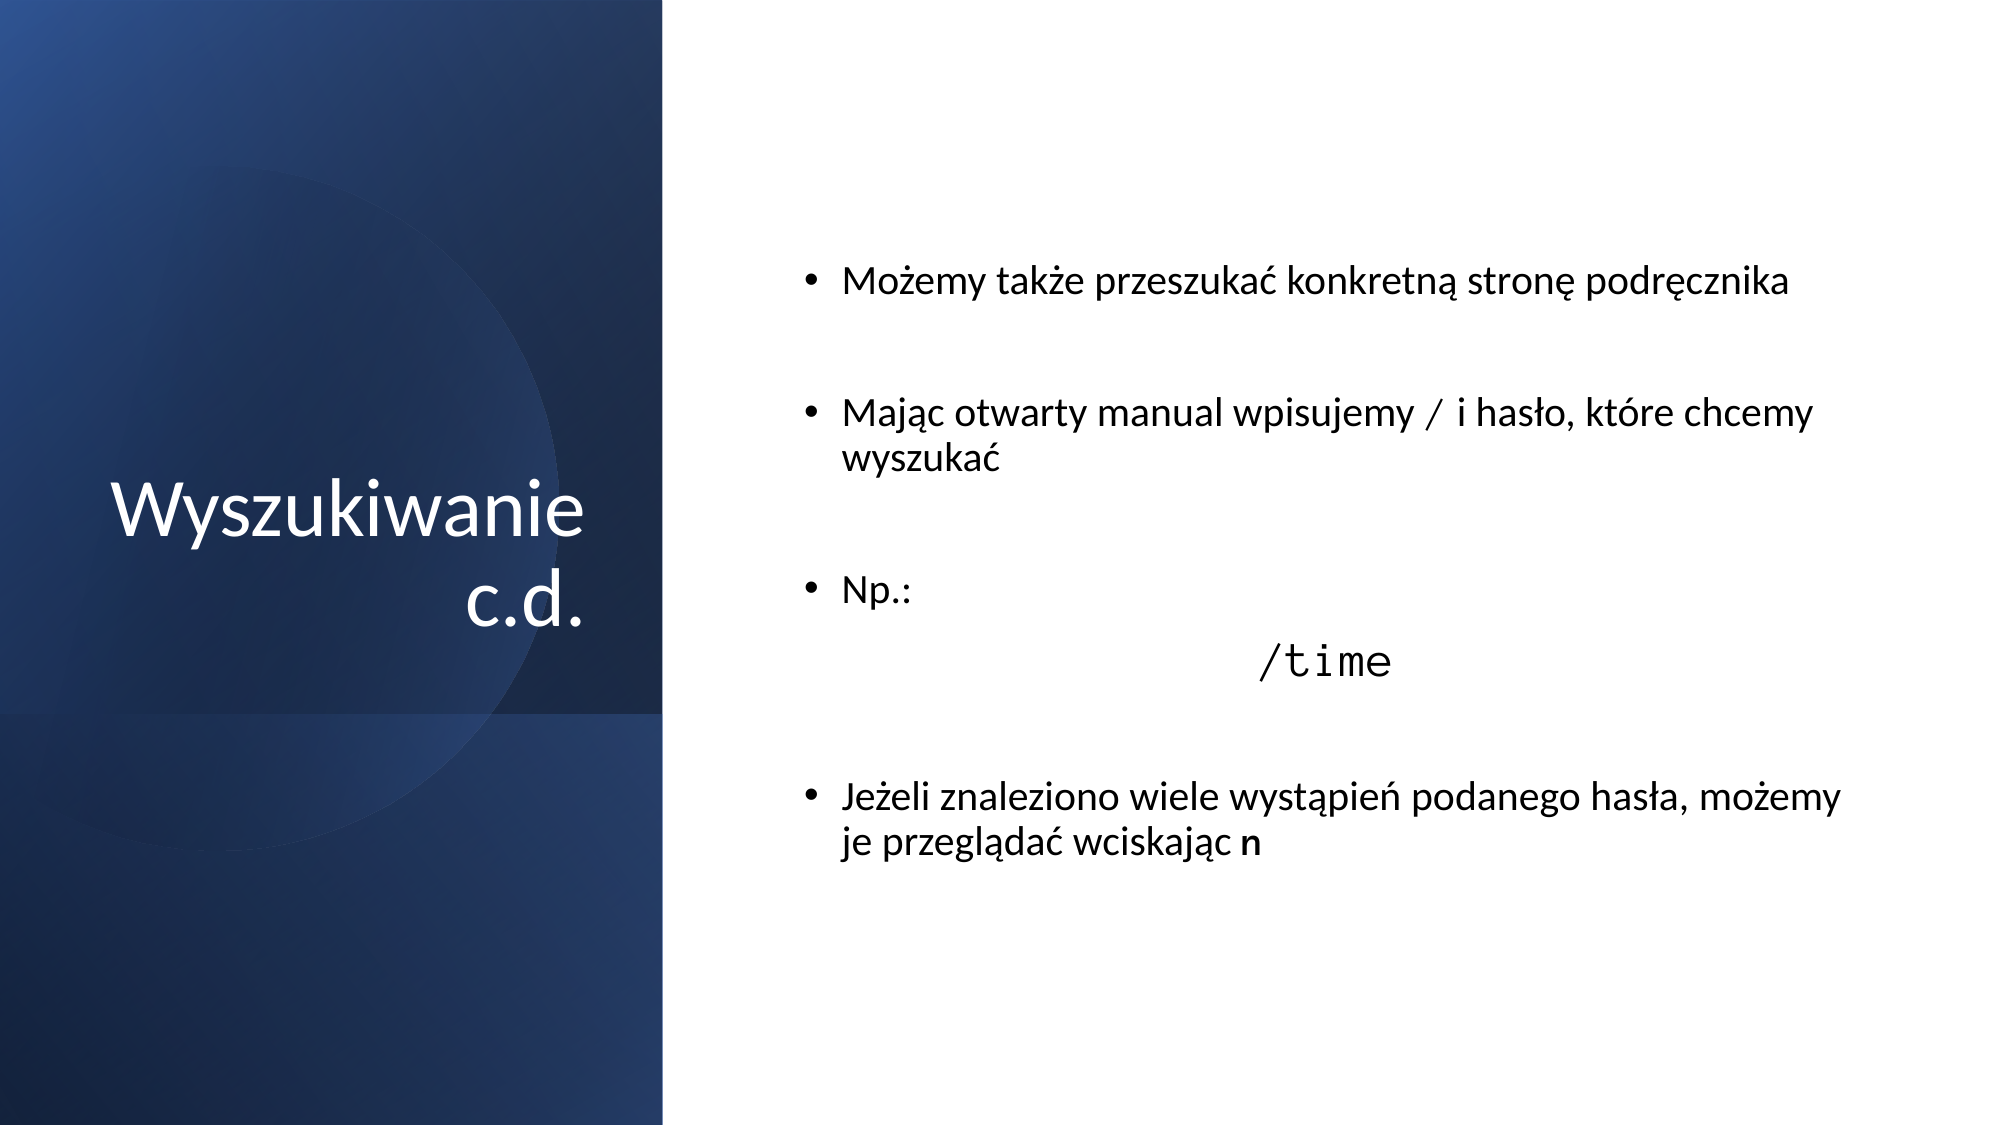

# Wyszukiwanie c.d.
Możemy także przeszukać konkretną stronę podręcznika

Mając otwarty manual wpisujemy / i hasło, które chcemy wyszukać

Np.:
/time

Jeżeli znaleziono wiele wystąpień podanego hasła, możemy je przeglądać wciskając n